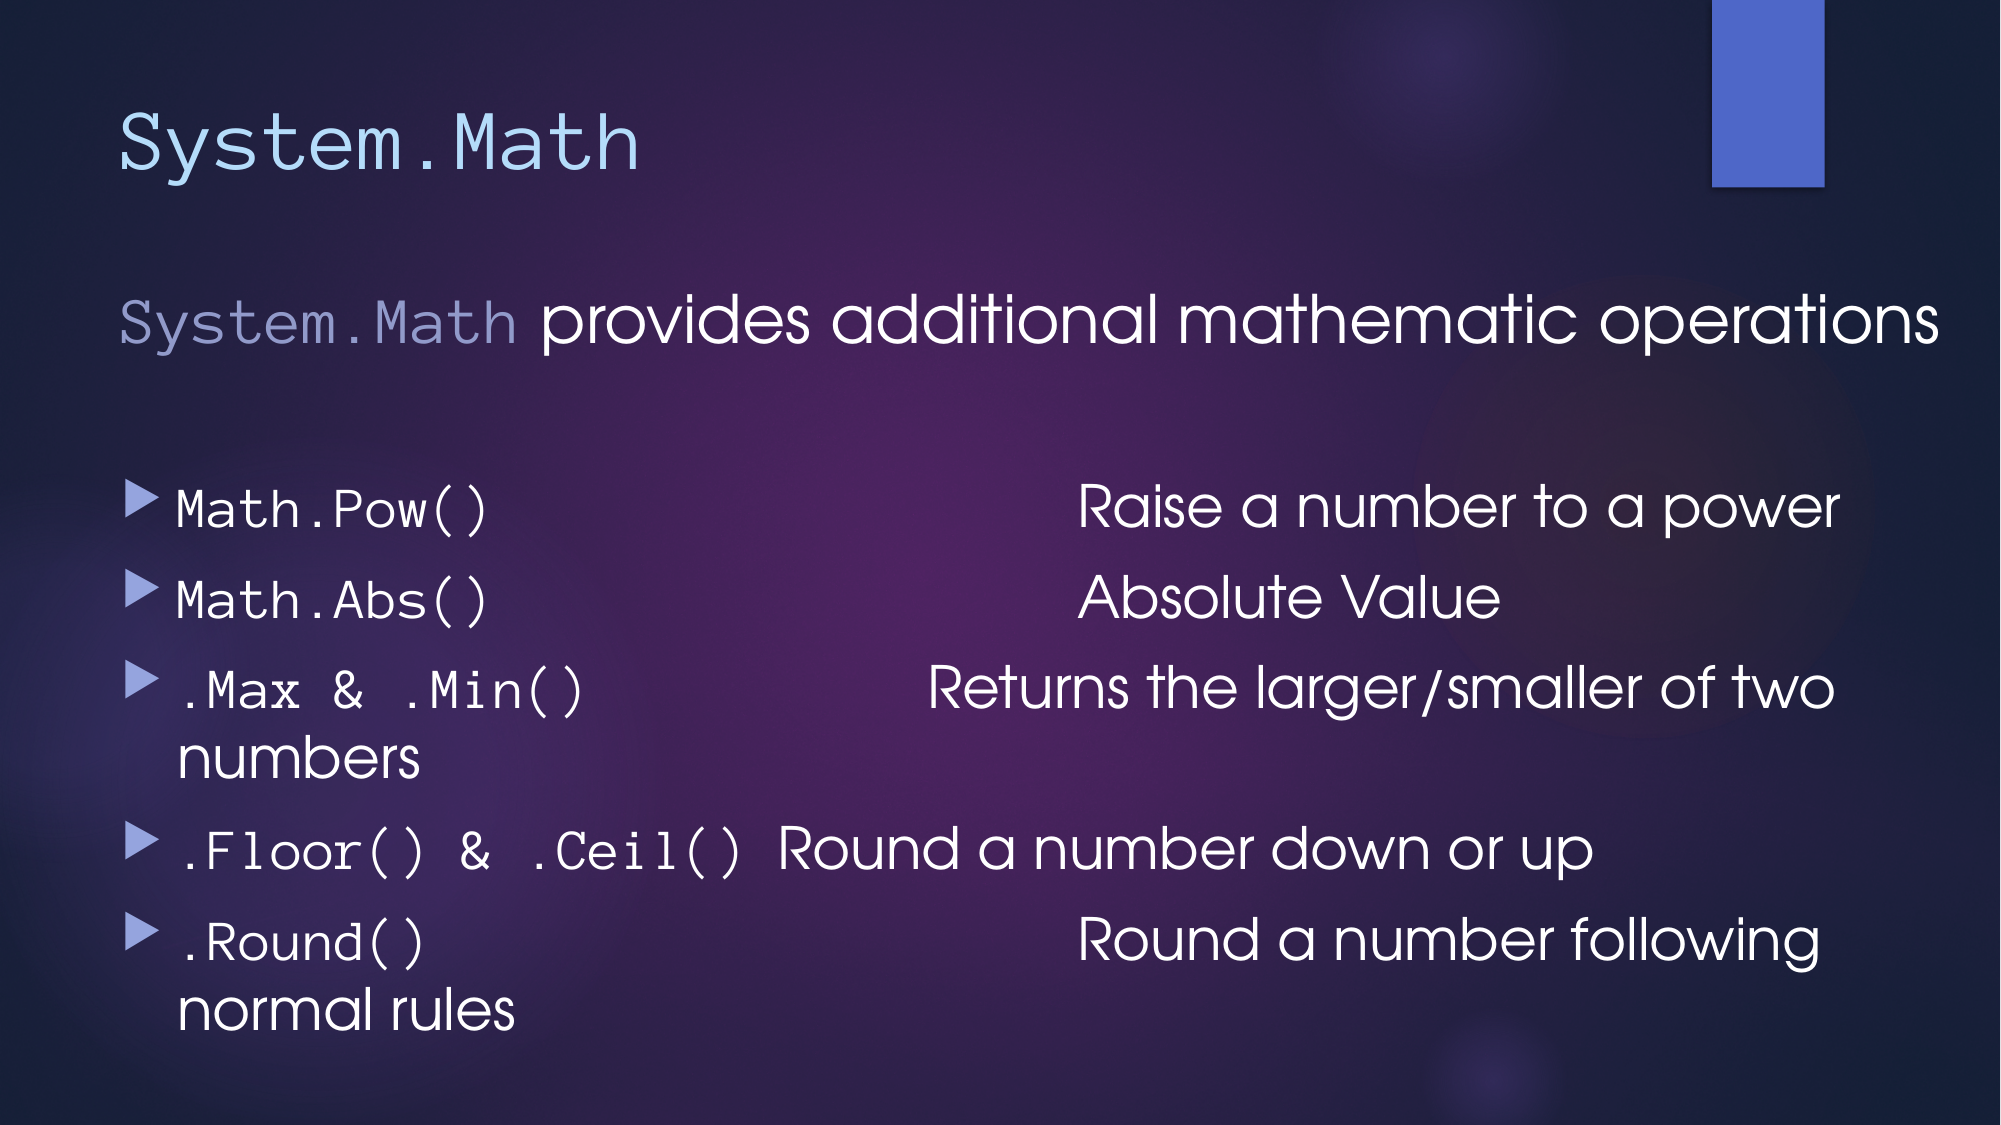

# System.Math
System.Math provides additional mathematic operations

Math.Pow()				Raise a number to a power
Math.Abs()				Absolute Value
.Max & .Min()			Returns the larger/smaller of two numbers
.Floor() & .Ceil()	Round a number down or up
.Round()					Round a number following normal rules
		var a = Math.Floor(26.232)		a=26.0